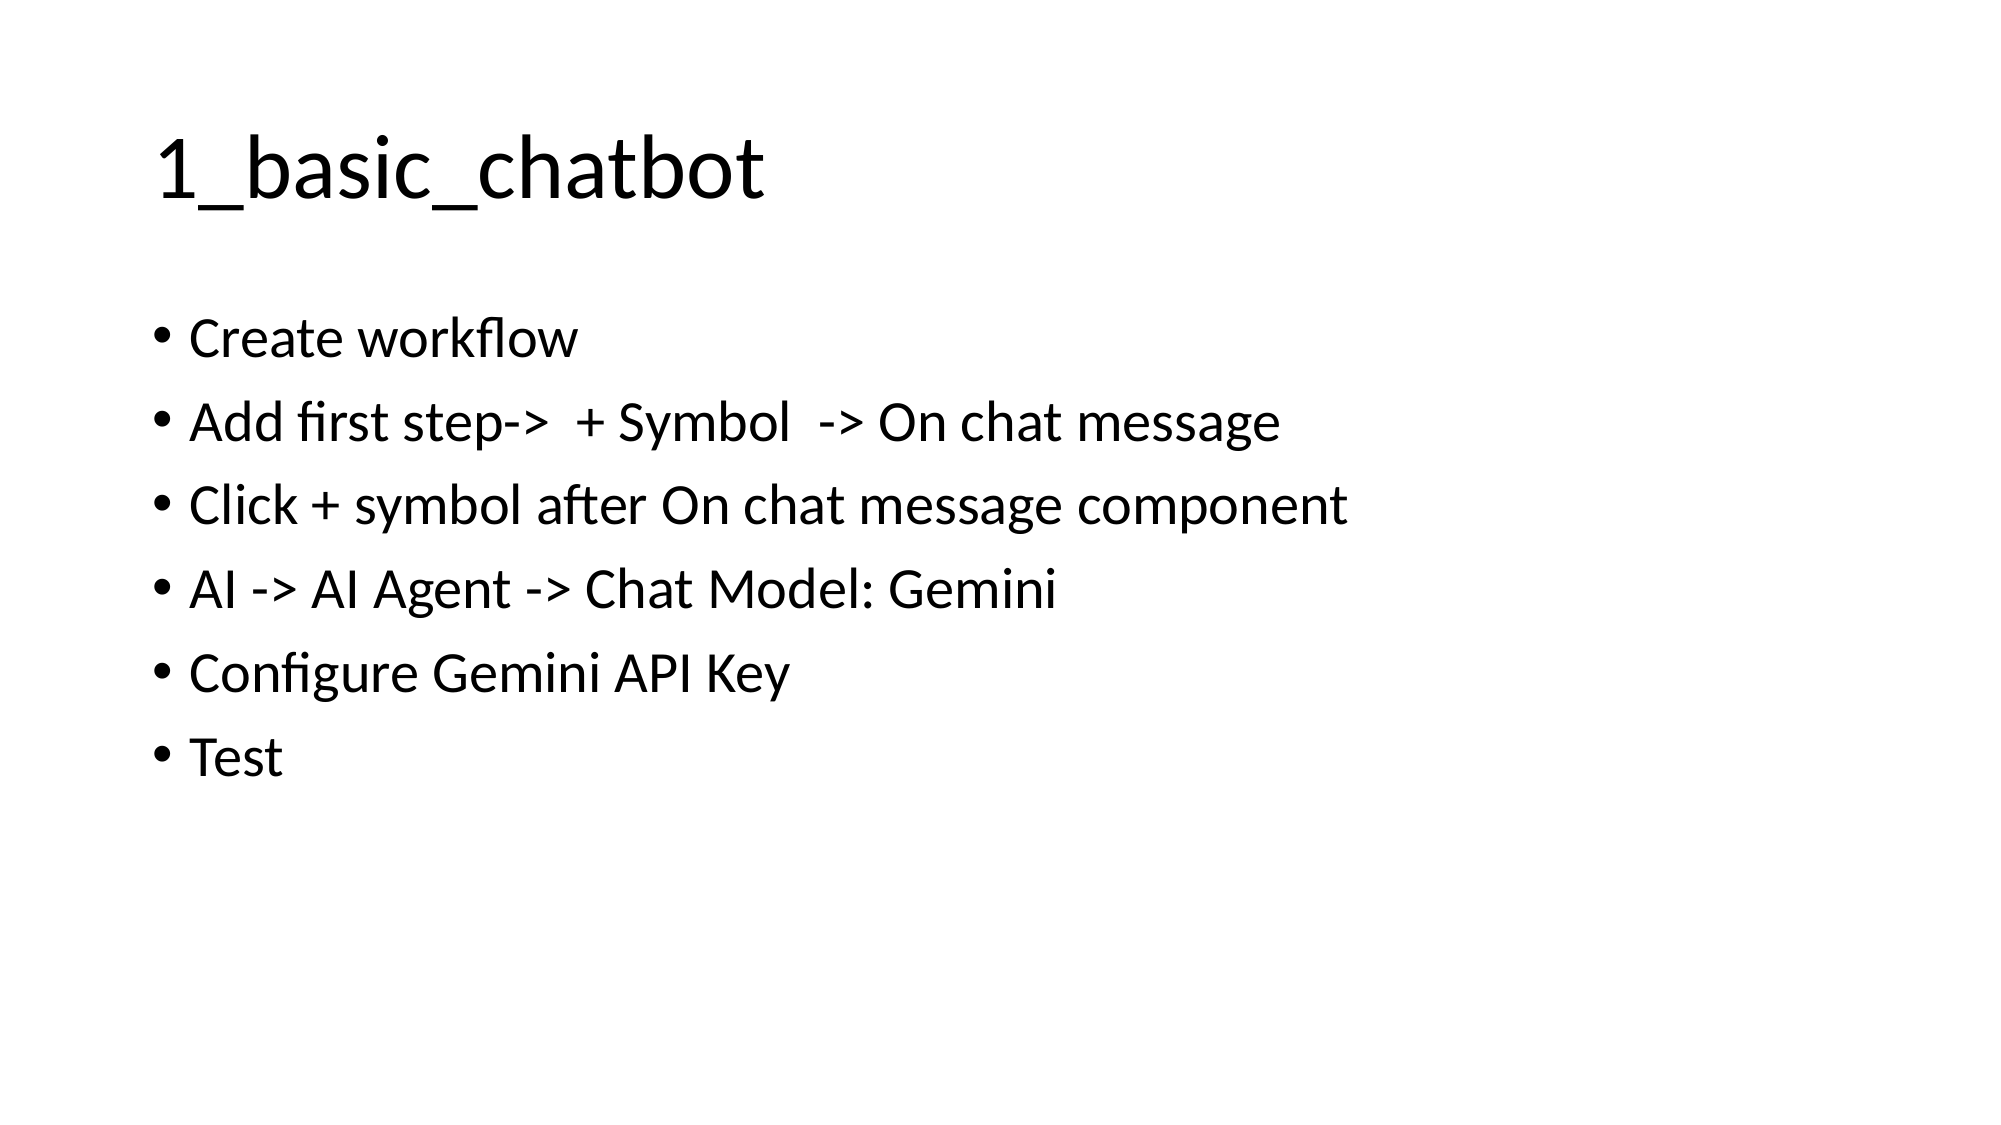

# 1_basic_chatbot
Create workflow
Add first step->  + Symbol  -> On chat message
Click + symbol after On chat message component
AI -> AI Agent -> Chat Model: Gemini
Configure Gemini API Key
Test